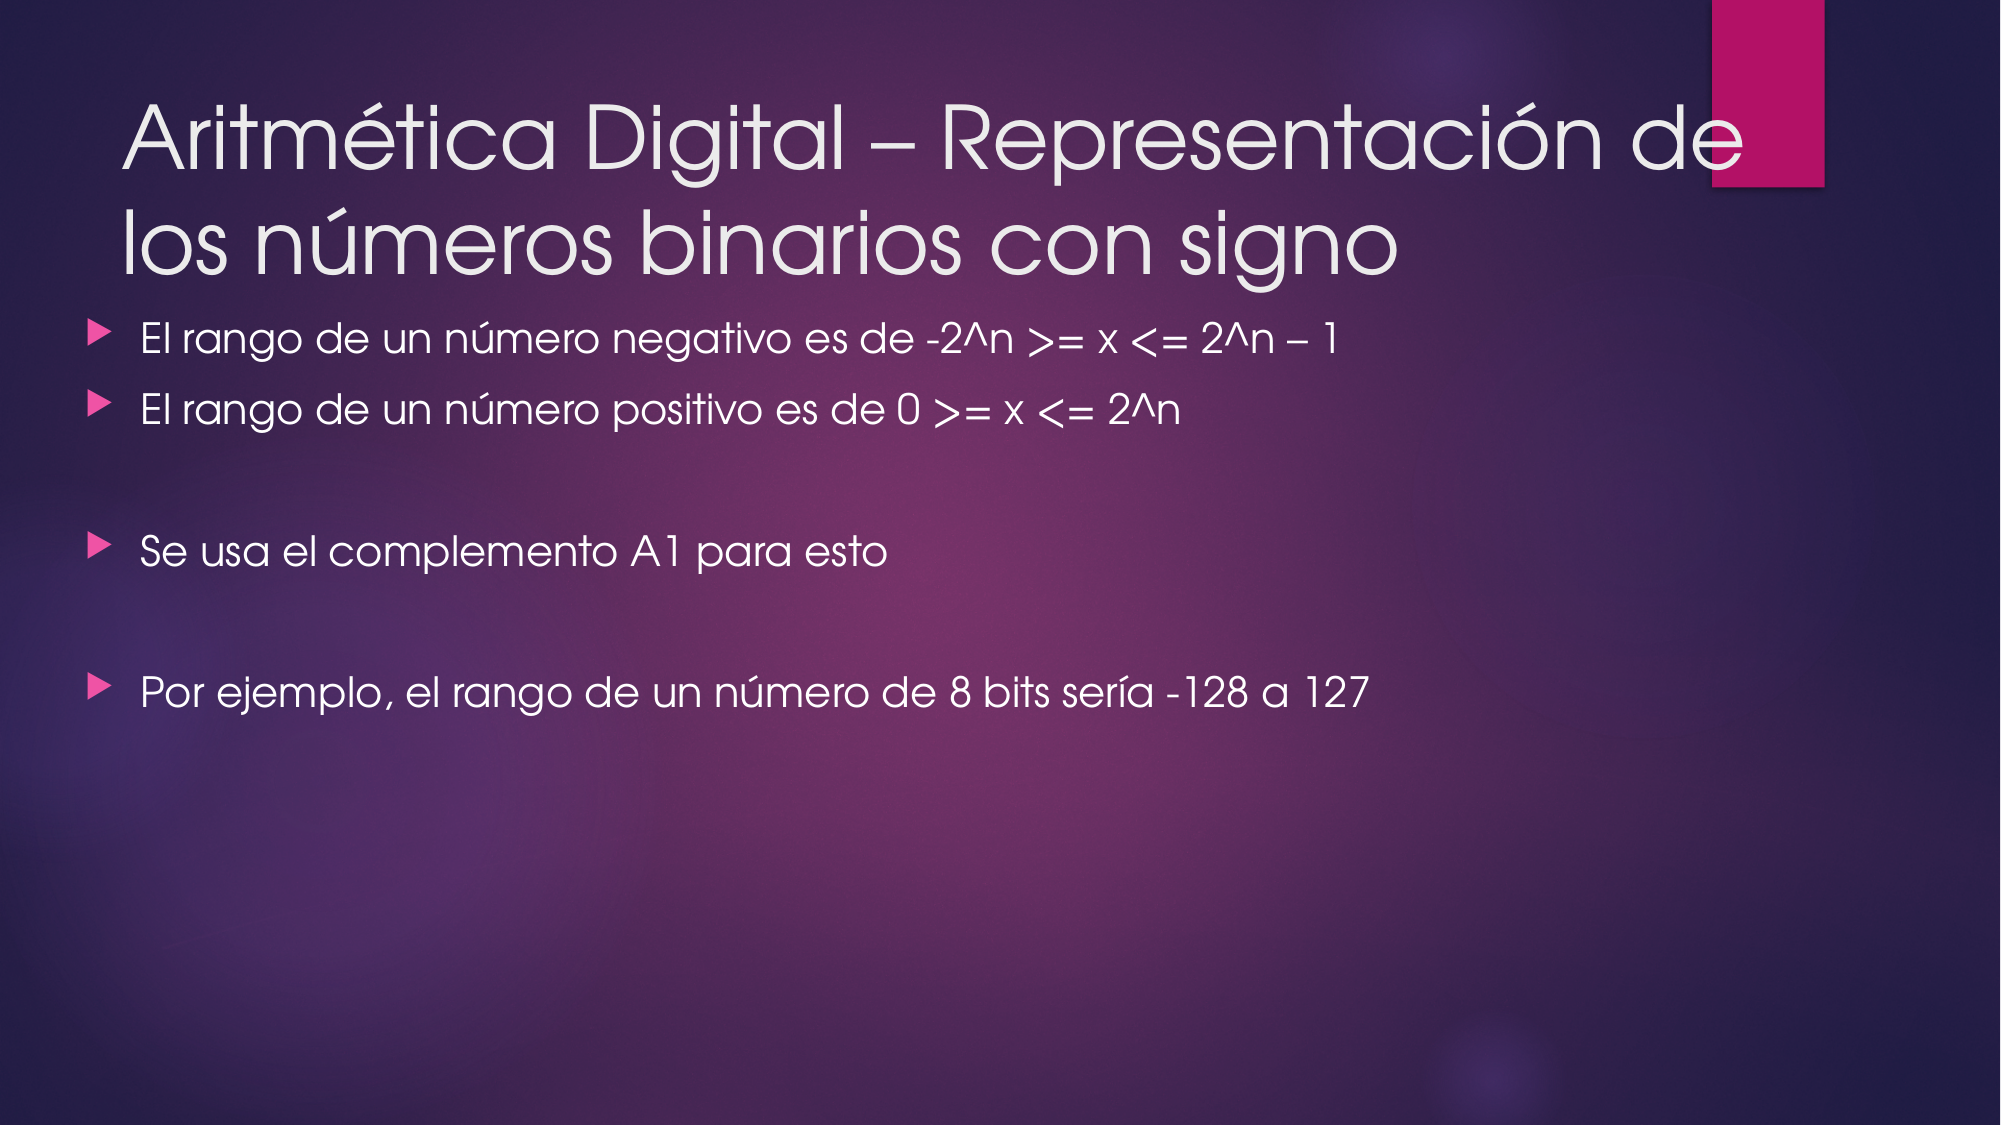

# Aritmética Digital – Representación de los números binarios con signo
El rango de un número negativo es de -2^n >= x <= 2^n – 1
El rango de un número positivo es de 0 >= x <= 2^n

Se usa el complemento A1 para esto

Por ejemplo, el rango de un número de 8 bits sería -128 a 127